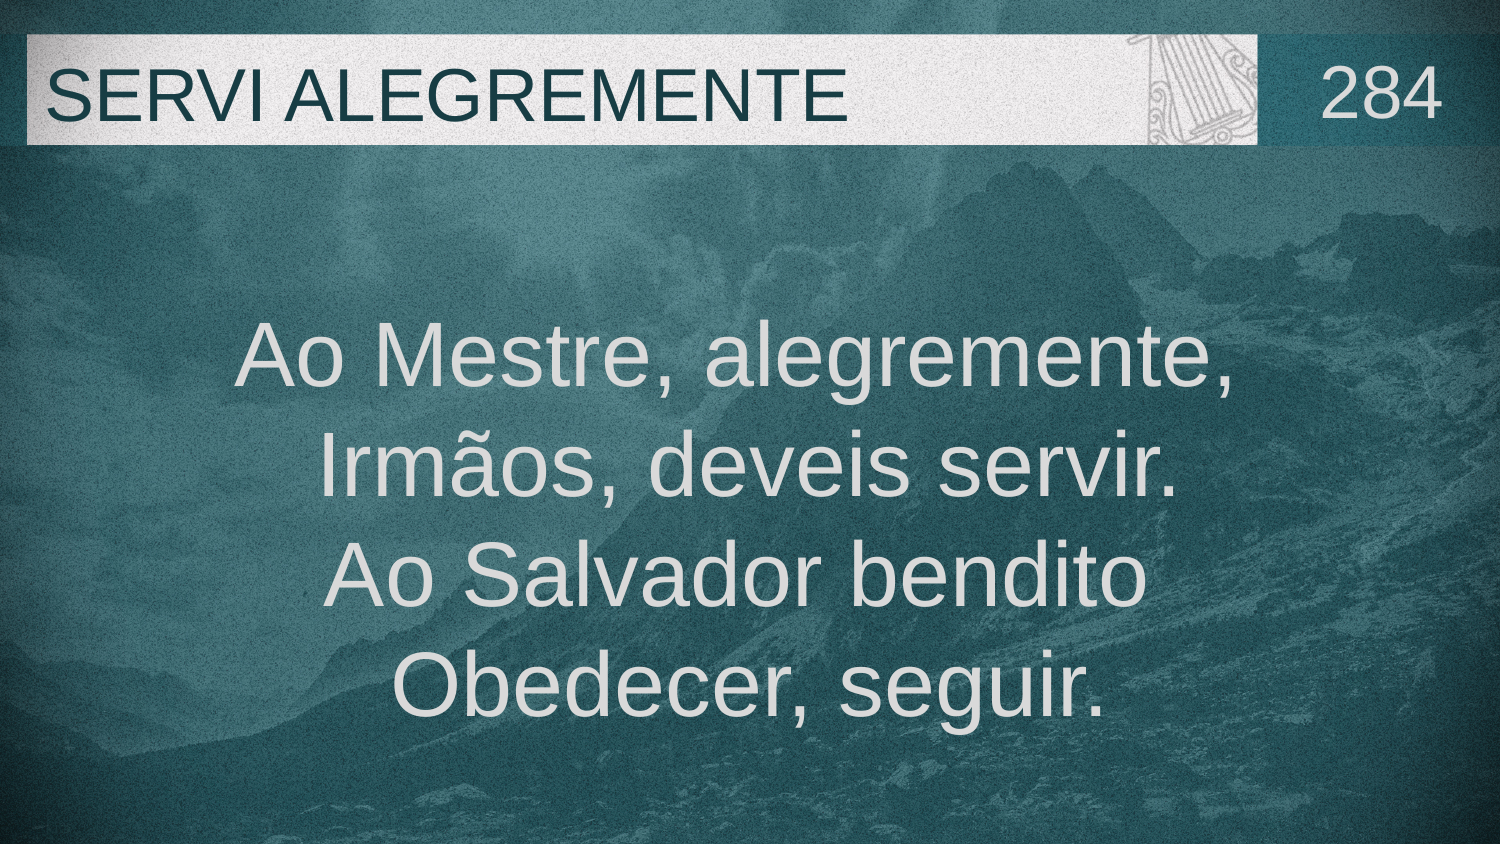

# SERVI ALEGREMENTE
284
Ao Mestre, alegremente,
Irmãos, deveis servir.
Ao Salvador bendito
Obedecer, seguir.